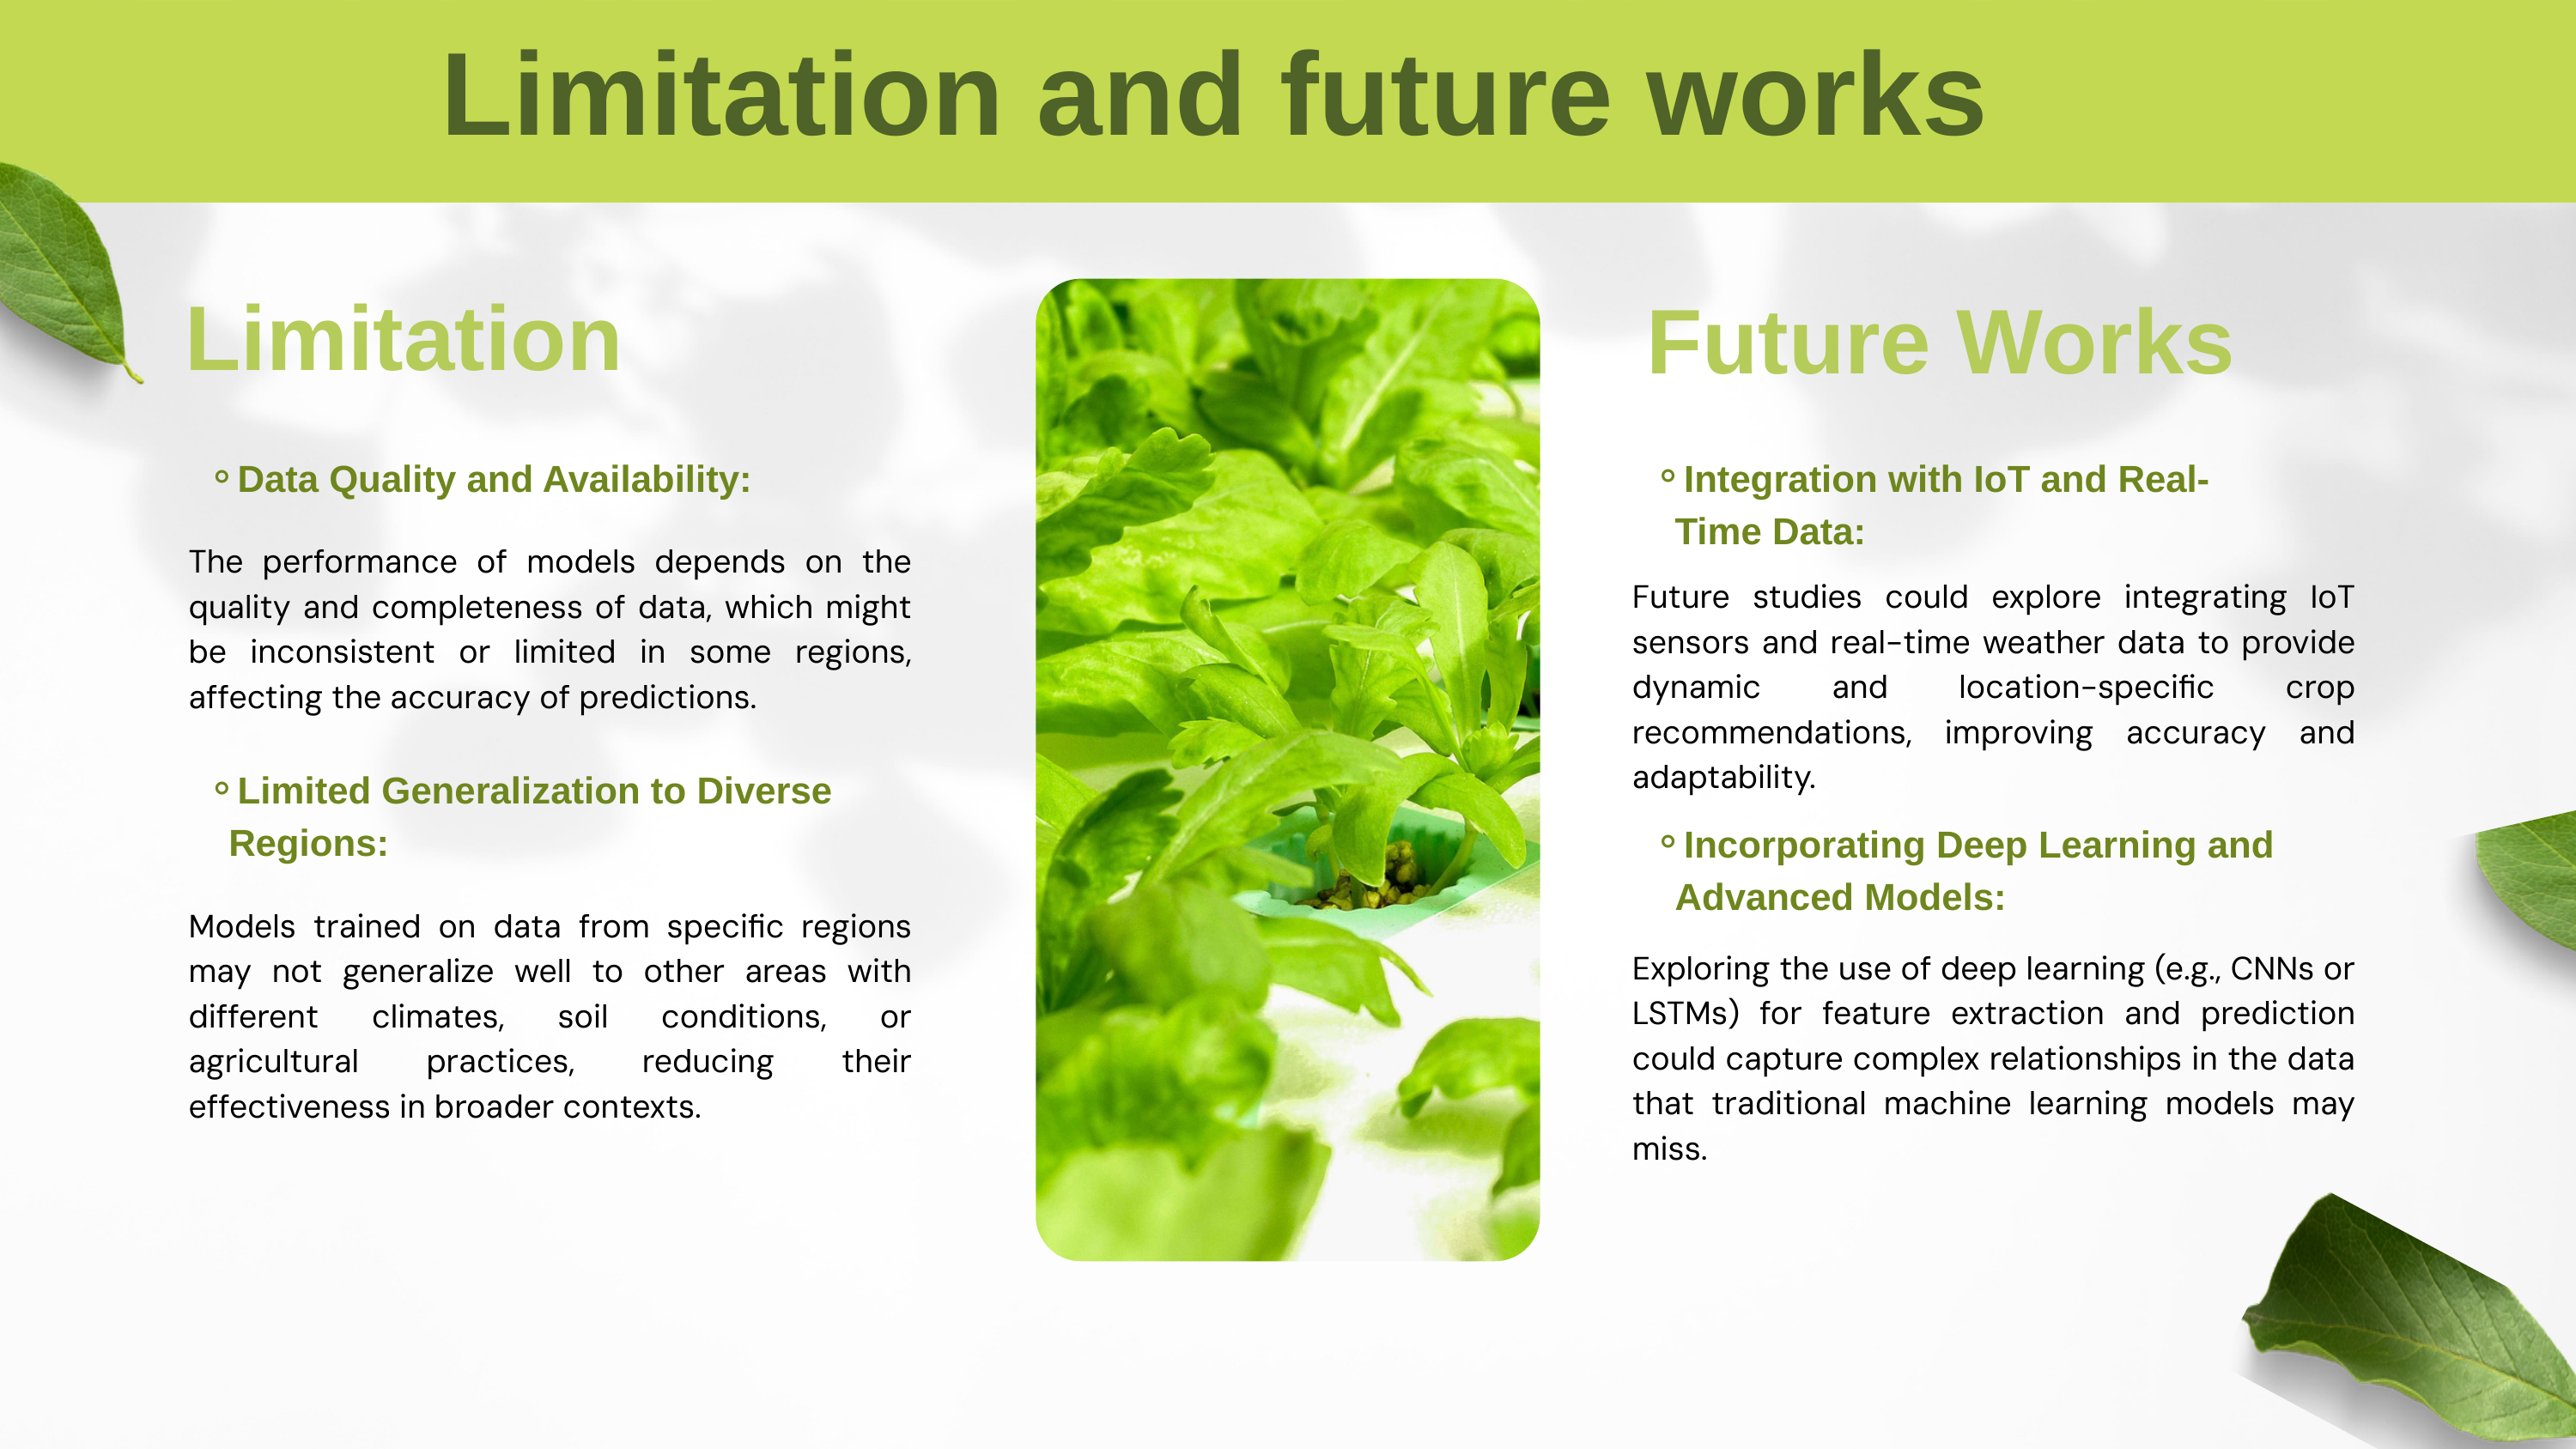

Limitation and future works

Limitation
Future Works

Data Quality and Availability:
Integration with IoT and Real-Time Data:
The performance of models depends on the quality and completeness of data, which might be inconsistent or limited in some regions, affecting the accuracy of predictions.
Future studies could explore integrating IoT sensors and real-time weather data to provide dynamic and location-specific crop recommendations, improving accuracy and adaptability.
Limited Generalization to Diverse Regions:

Incorporating Deep Learning and Advanced Models:
Models trained on data from specific regions may not generalize well to other areas with different climates, soil conditions, or agricultural practices, reducing their effectiveness in broader contexts.
Exploring the use of deep learning (e.g., CNNs or LSTMs) for feature extraction and prediction could capture complex relationships in the data that traditional machine learning models may miss.